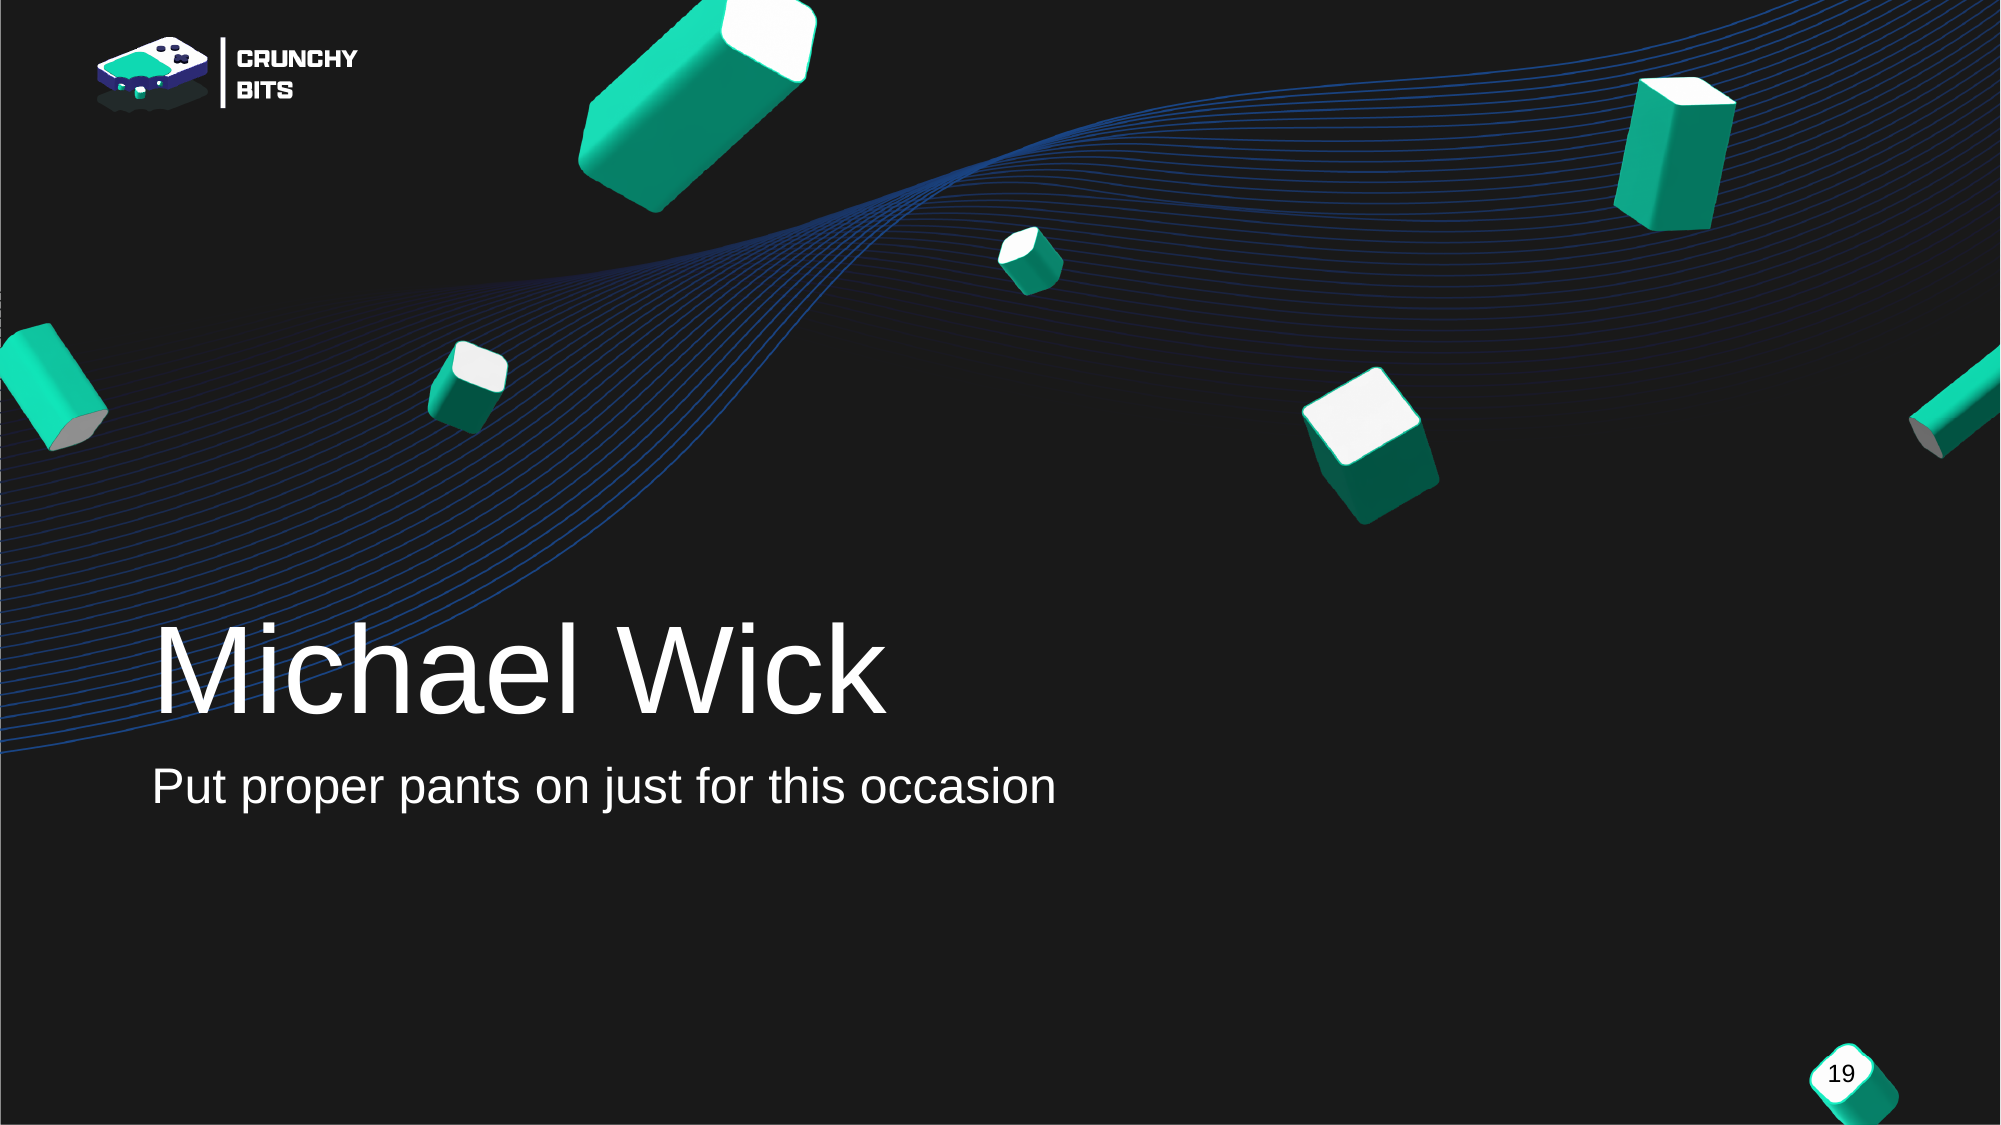

# Michael Wick
Put proper pants on just for this occasion
19